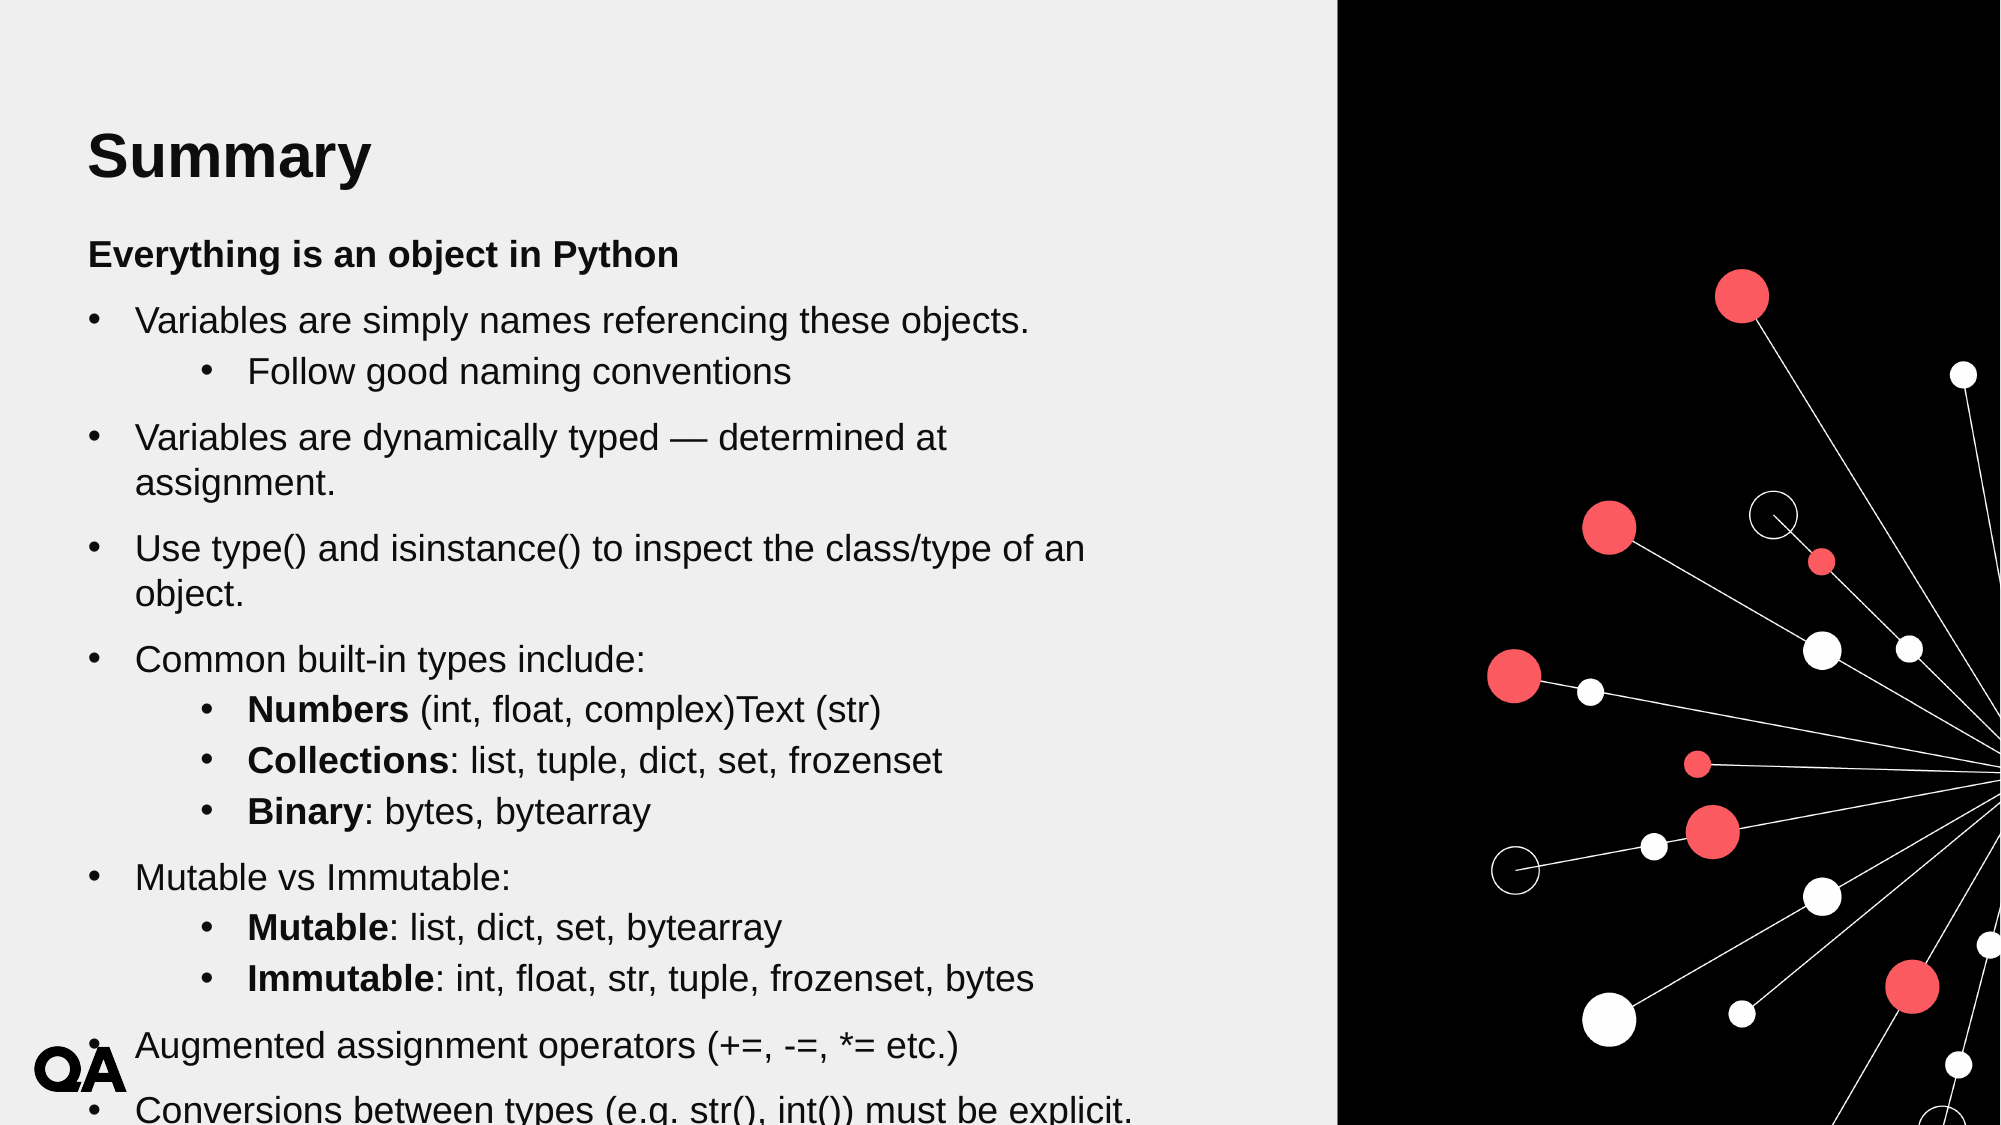

# Summary
Everything is an object in Python
Variables are simply names referencing these objects.
Follow good naming conventions
Variables are dynamically typed — determined at assignment.
Use type() and isinstance() to inspect the class/type of an object.
Common built-in types include:
Numbers (int, float, complex)Text (str)
Collections: list, tuple, dict, set, frozenset
Binary: bytes, bytearray
Mutable vs Immutable:
Mutable: list, dict, set, bytearray
Immutable: int, float, str, tuple, frozenset, bytes
Augmented assignment operators (+=, -=, *= etc.)
Conversions between types (e.g. str(), int()) must be explicit.